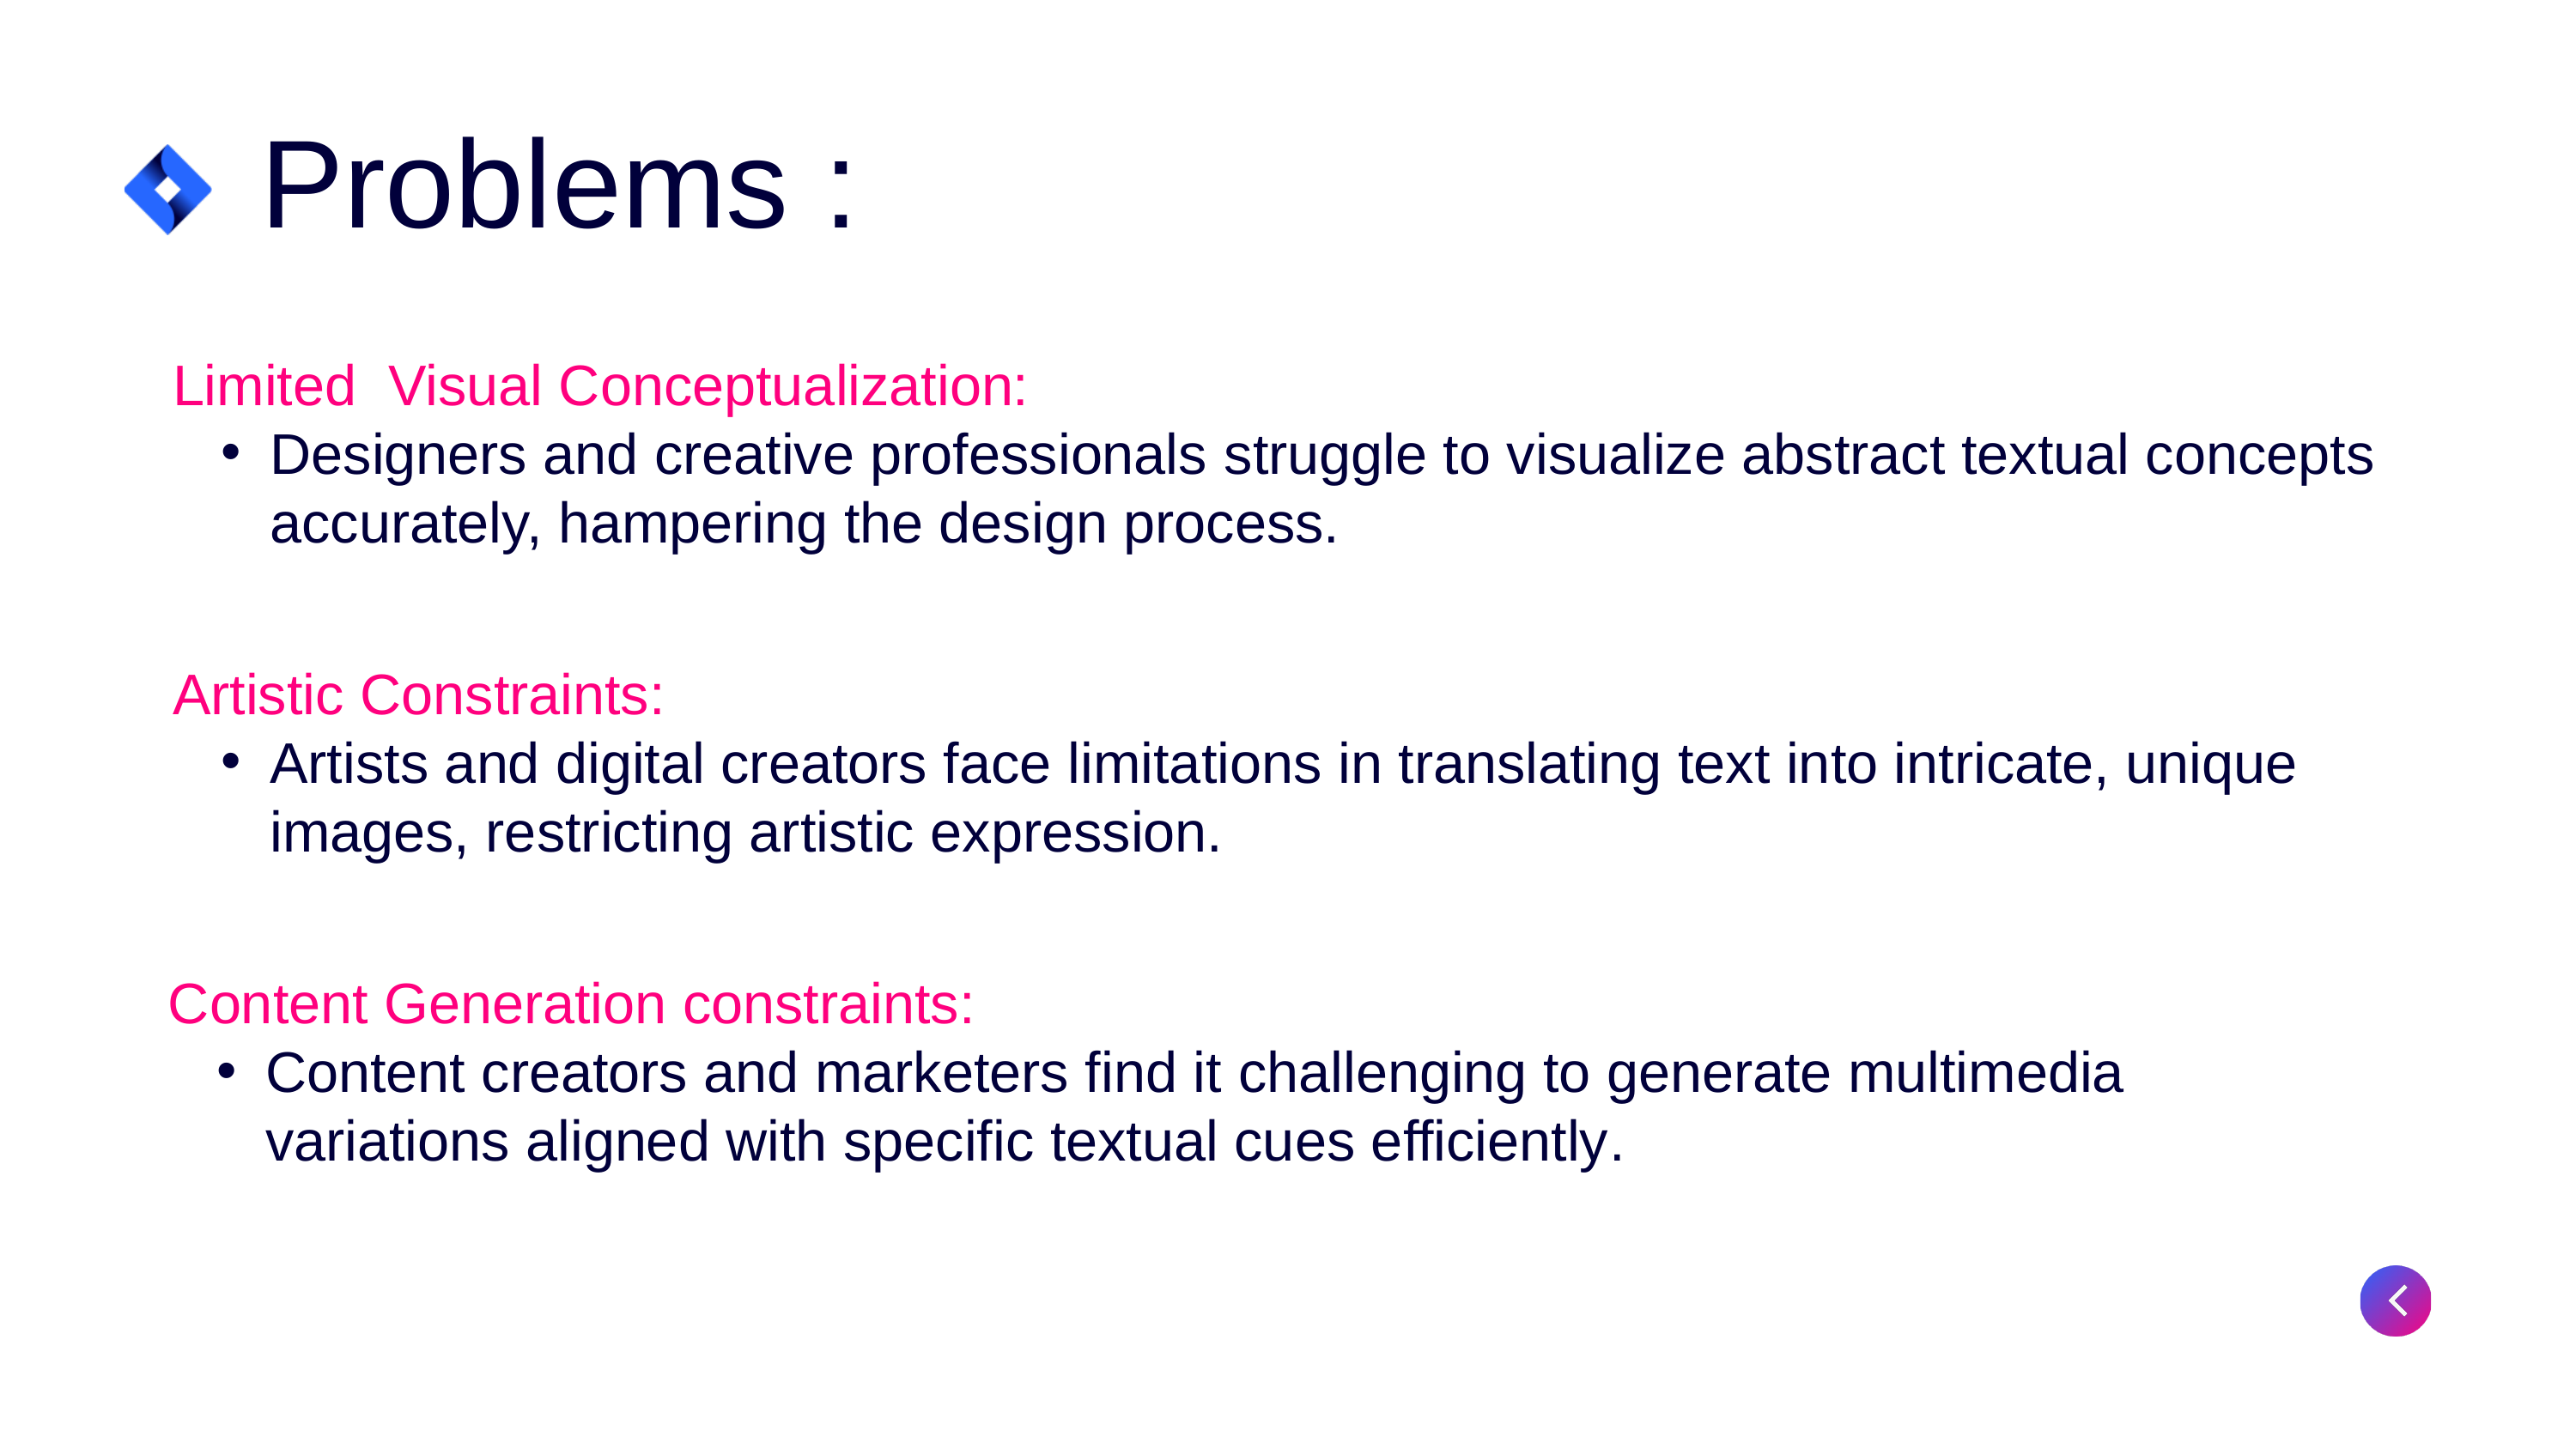

Problems :

Limited  Visual Conceptualization:
Designers and creative professionals struggle to visualize abstract textual concepts accurately, hampering the design process.
Artistic Constraints:
Artists and digital creators face limitations in translating text into intricate, unique images, restricting artistic expression.
Content Generation constraints:
Content creators and marketers find it challenging to generate multimedia variations aligned with specific textual cues efficiently.